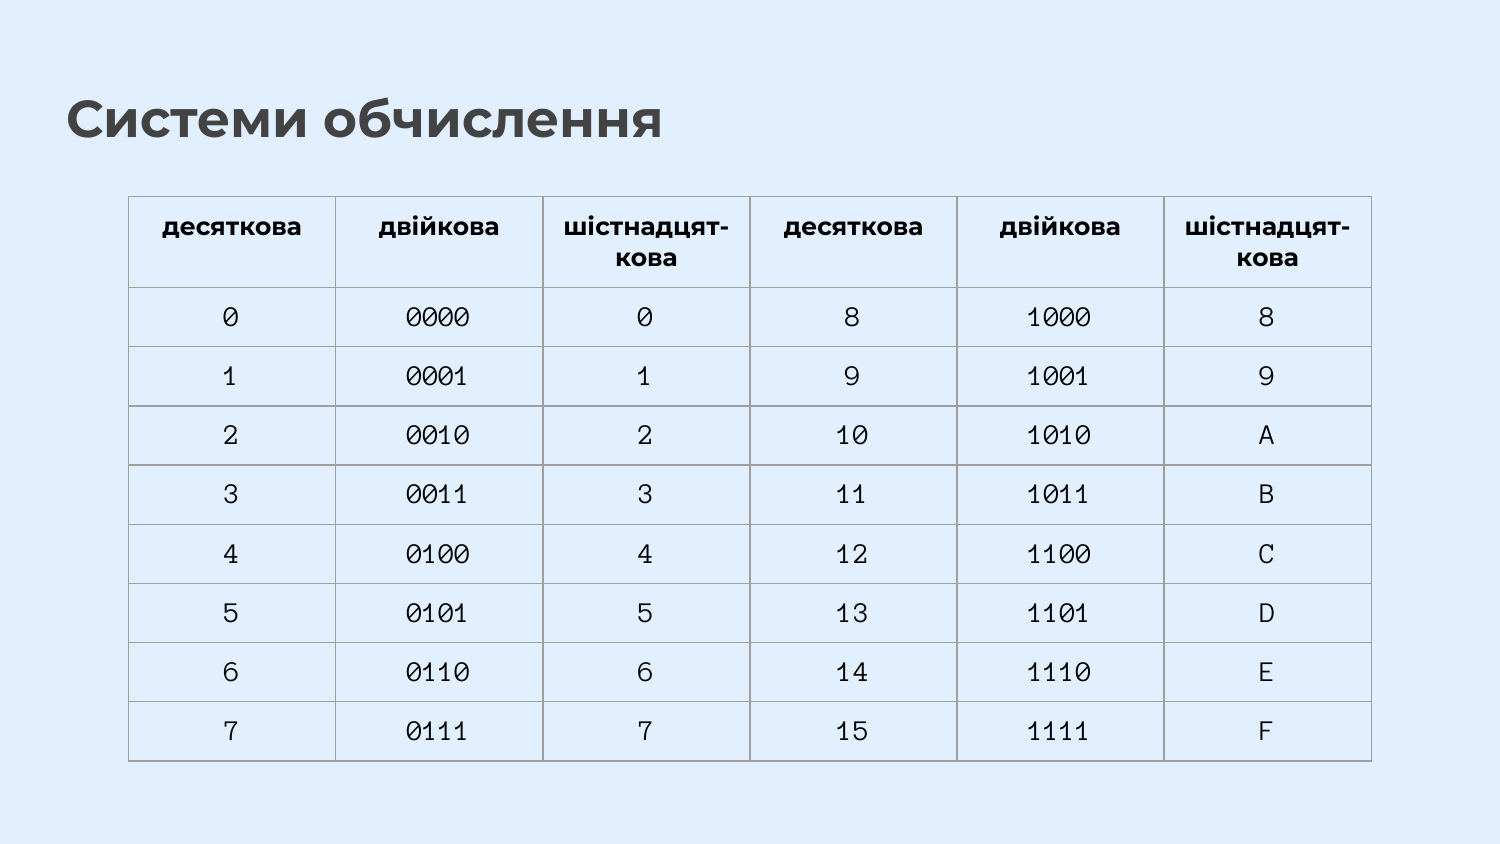

# Системи обчислення
| десяткова | двійкова | шістнадцят-кова | десяткова | двійкова | шістнадцят-кова |
| --- | --- | --- | --- | --- | --- |
| 0 | 0000 | 0 | 8 | 1000 | 8 |
| 1 | 0001 | 1 | 9 | 1001 | 9 |
| 2 | 0010 | 2 | 10 | 1010 | A |
| 3 | 0011 | 3 | 11 | 1011 | B |
| 4 | 0100 | 4 | 12 | 1100 | C |
| 5 | 0101 | 5 | 13 | 1101 | D |
| 6 | 0110 | 6 | 14 | 1110 | E |
| 7 | 0111 | 7 | 15 | 1111 | F |